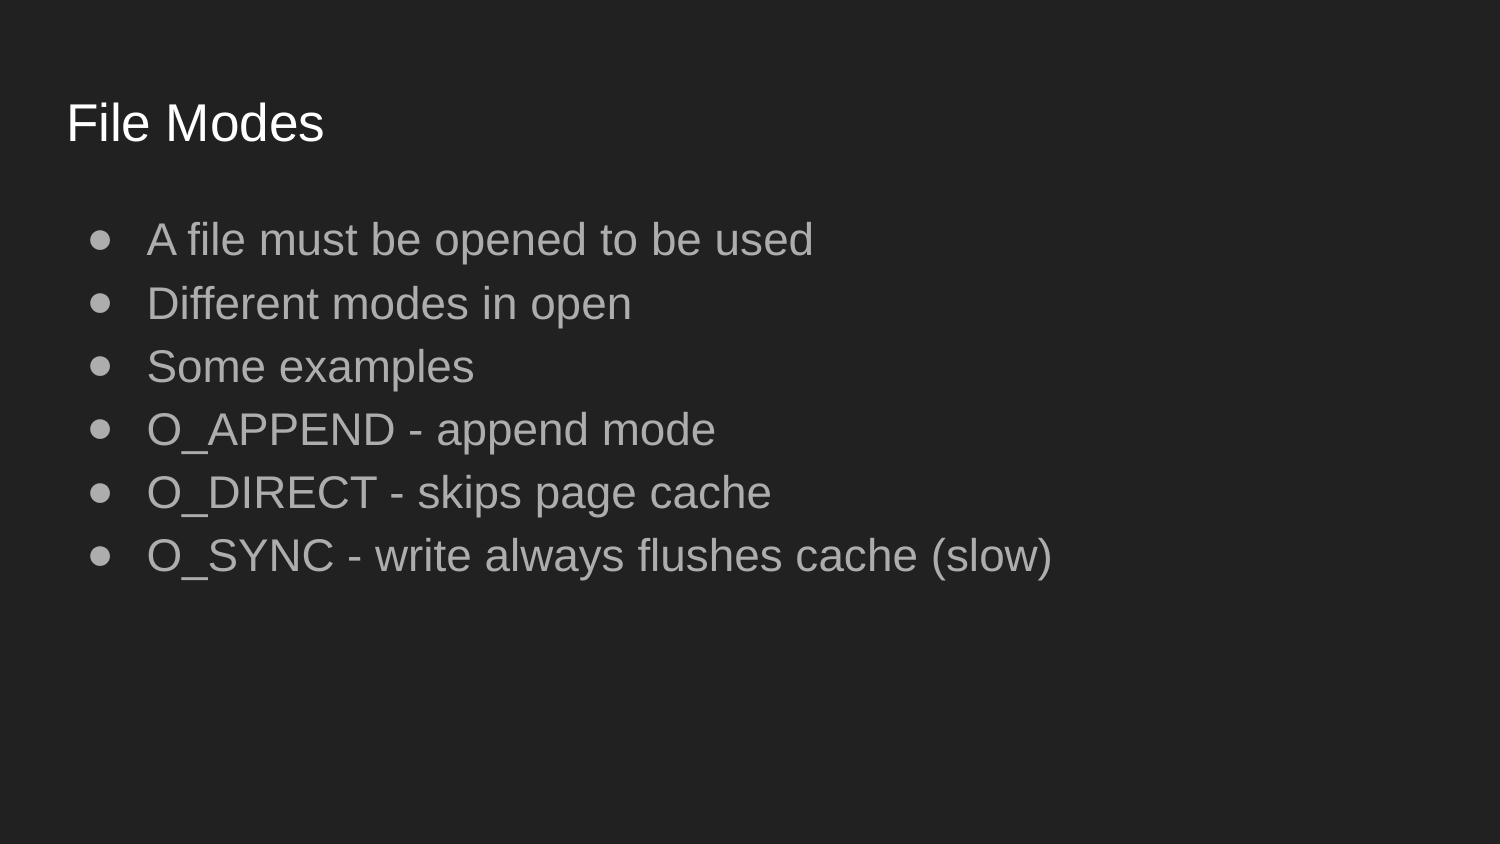

# File Modes
A file must be opened to be used
Different modes in open
Some examples
O_APPEND - append mode
O_DIRECT - skips page cache
O_SYNC - write always flushes cache (slow)